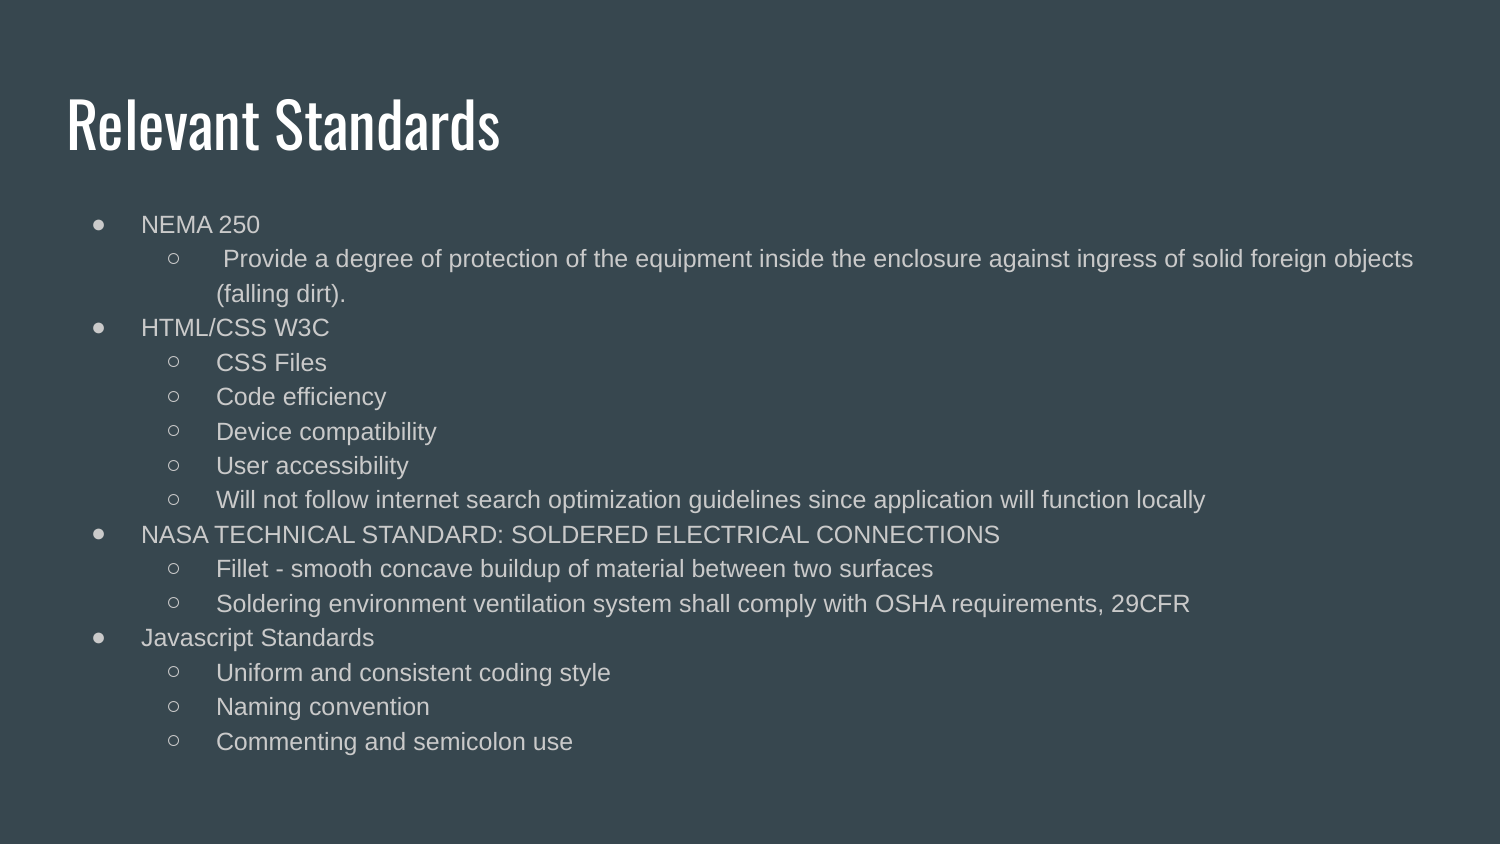

# Relevant Standards
NEMA 250
 Provide a degree of protection of the equipment inside the enclosure against ingress of solid foreign objects (falling dirt).
HTML/CSS W3C
CSS Files
Code efficiency
Device compatibility
User accessibility
Will not follow internet search optimization guidelines since application will function locally
NASA TECHNICAL STANDARD: SOLDERED ELECTRICAL CONNECTIONS
Fillet - smooth concave buildup of material between two surfaces
Soldering environment ventilation system shall comply with OSHA requirements, 29CFR
Javascript Standards
Uniform and consistent coding style
Naming convention
Commenting and semicolon use